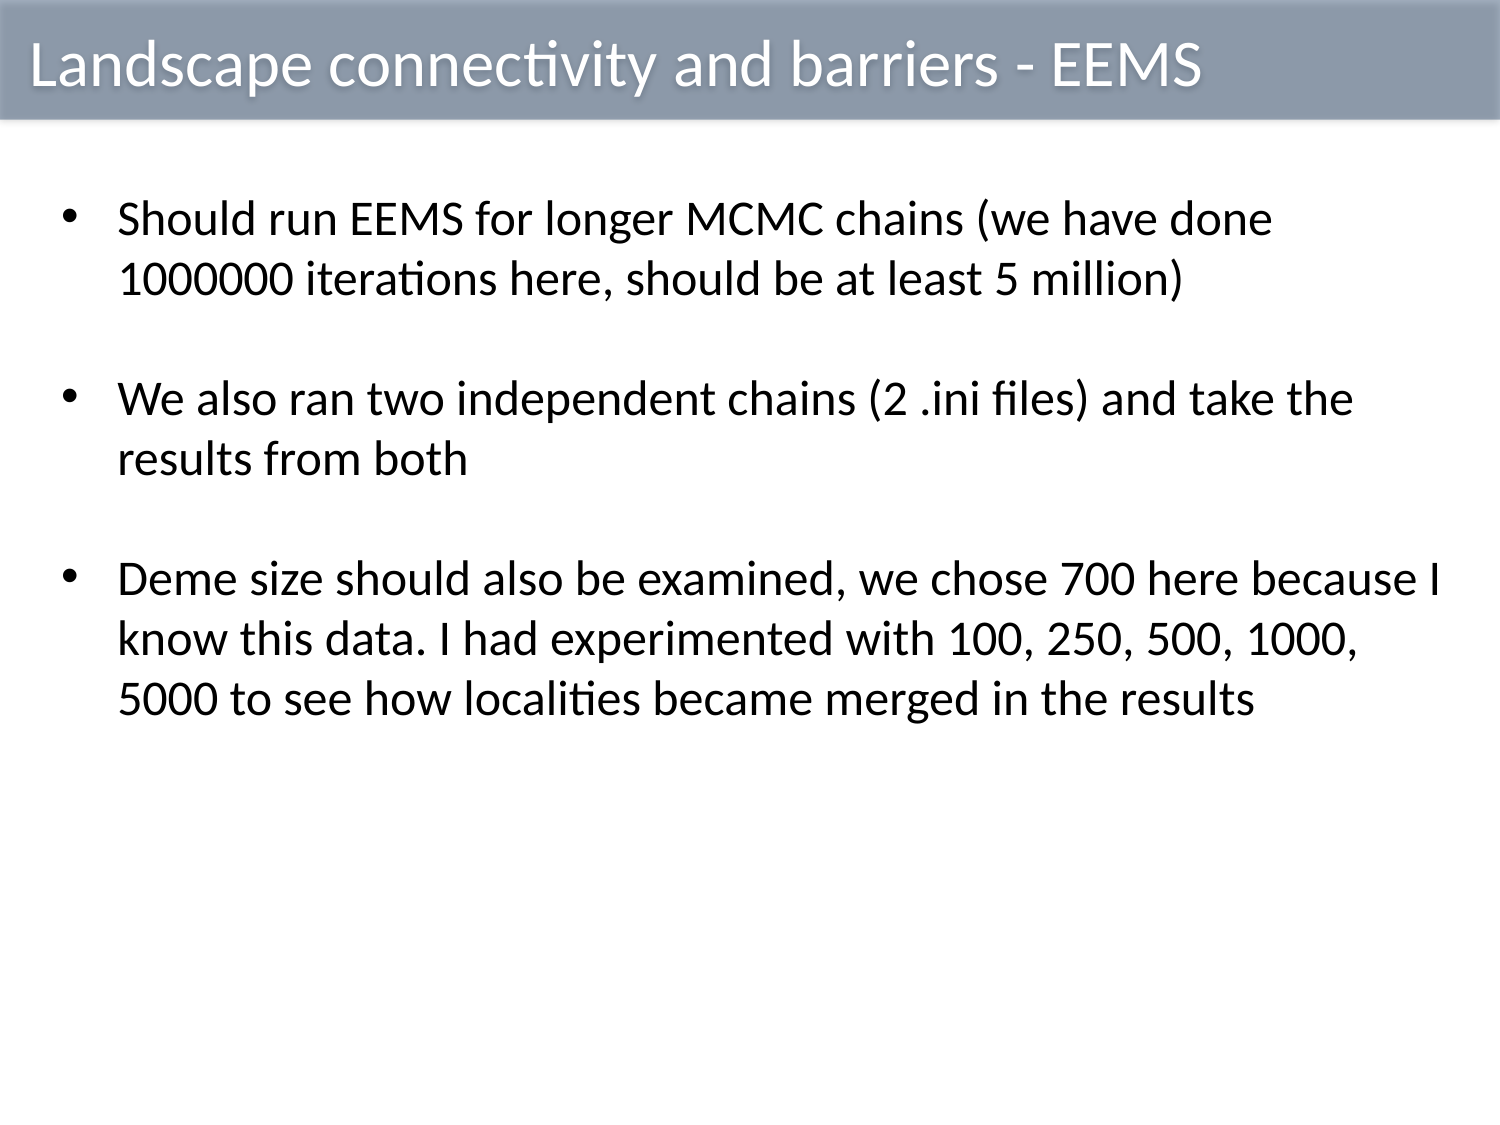

Landscape connectivity and barriers - EEMS
Should run EEMS for longer MCMC chains (we have done 1000000 iterations here, should be at least 5 million)

We also ran two independent chains (2 .ini files) and take the results from both

Deme size should also be examined, we chose 700 here because I know this data. I had experimented with 100, 250, 500, 1000, 5000 to see how localities became merged in the results